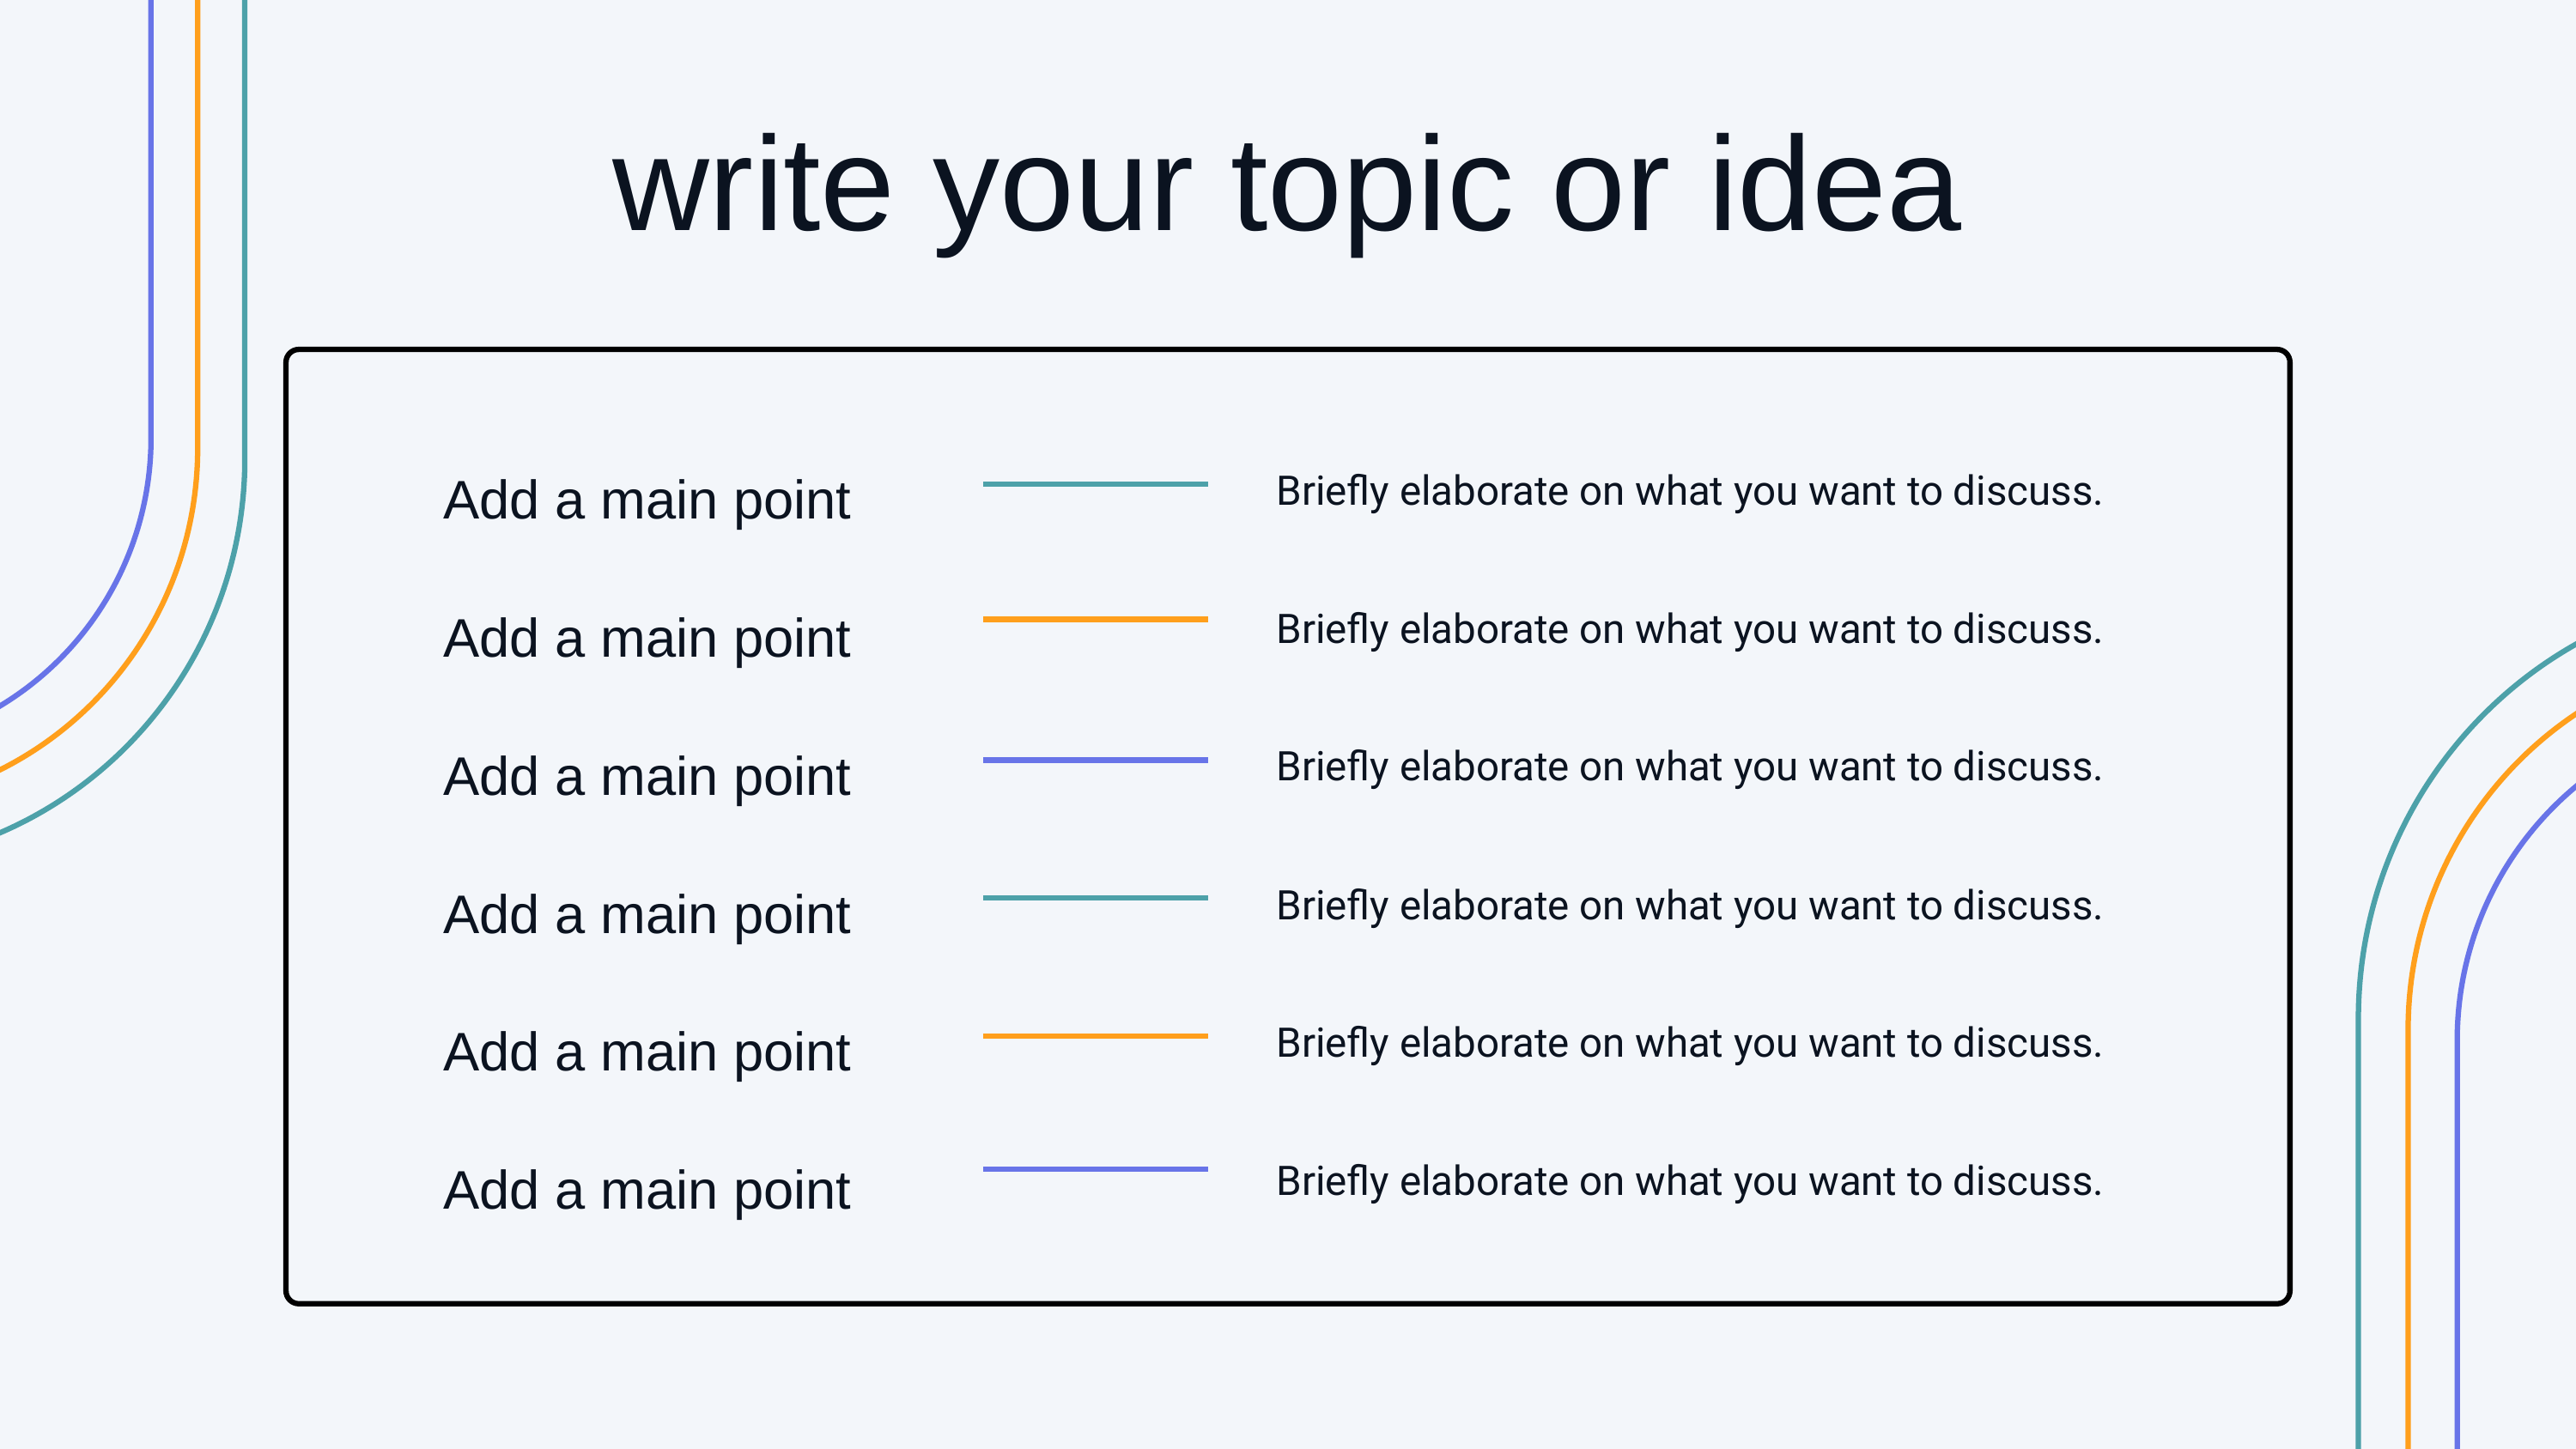

write your topic or idea

Briefly elaborate on what you want to discuss.
Add a main point
Briefly elaborate on what you want to discuss.
Add a main point

Briefly elaborate on what you want to discuss.
Add a main point
Briefly elaborate on what you want to discuss.
Add a main point
Briefly elaborate on what you want to discuss.
Add a main point
Briefly elaborate on what you want to discuss.
Add a main point